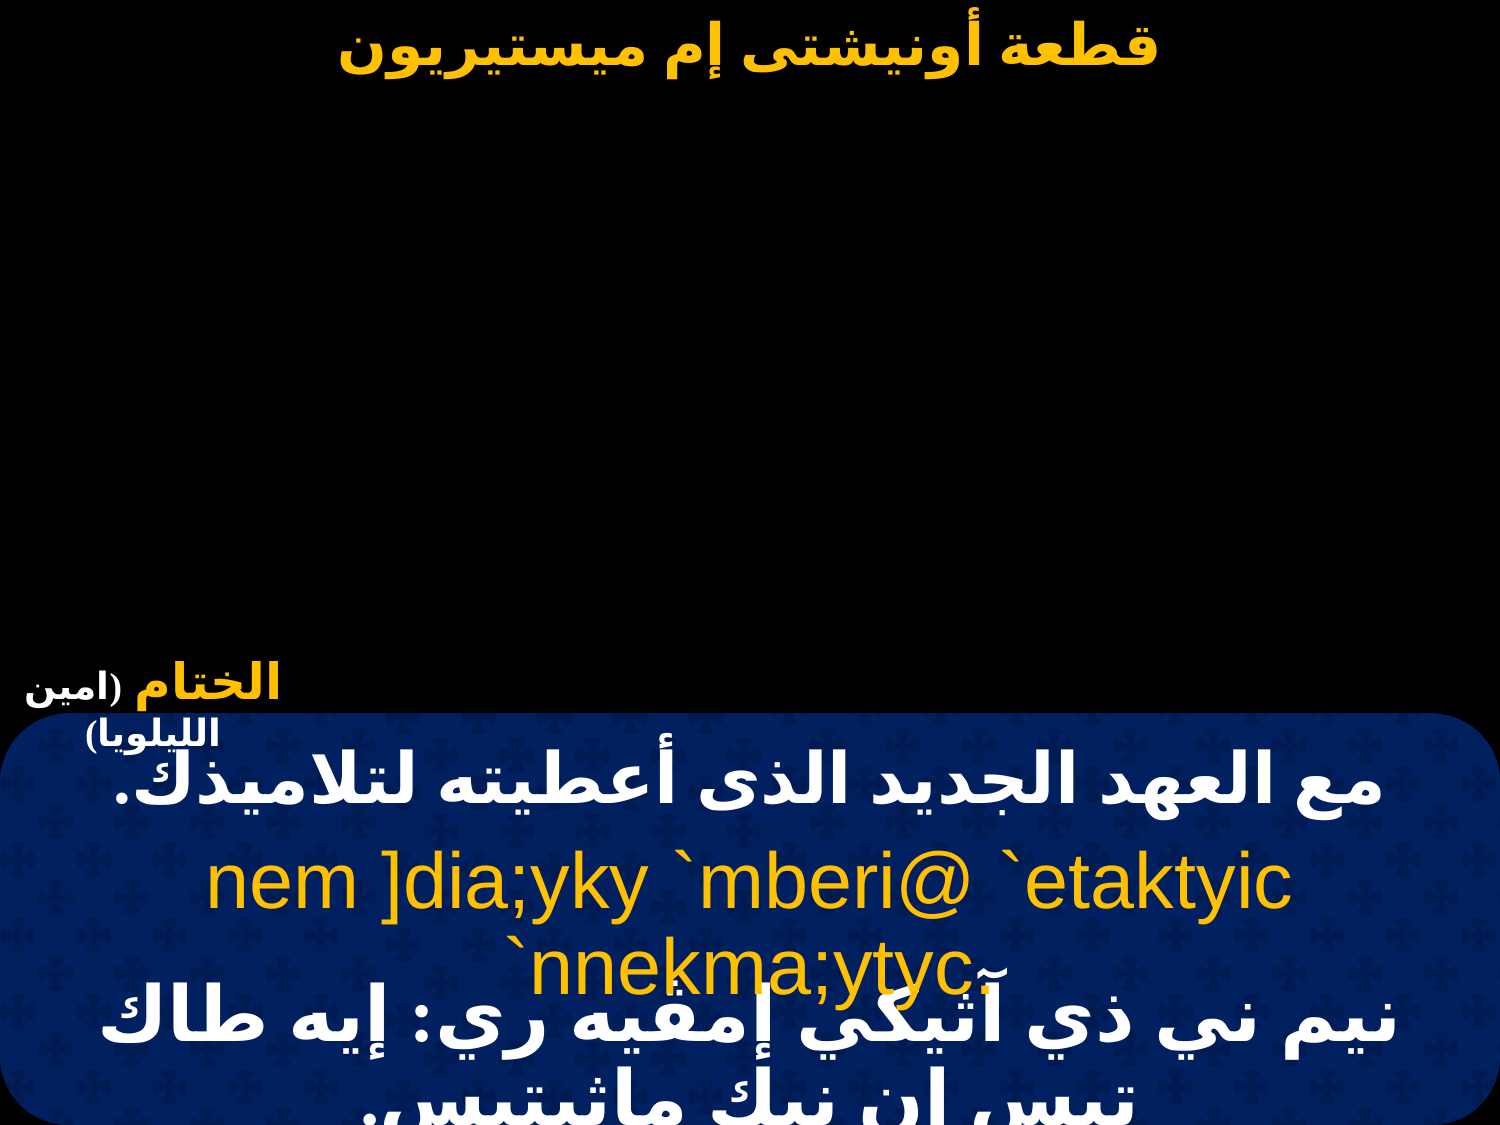

#
مع العهد الجديد الذى أعطيته لتلاميذك.
nem ]dia;yky `mberi@ `etaktyic `nnekma;ytyc.
نيم ني ذي آثيكي إمڤيه ري: إيه طاك تيس إن نيك ماثيتيس.